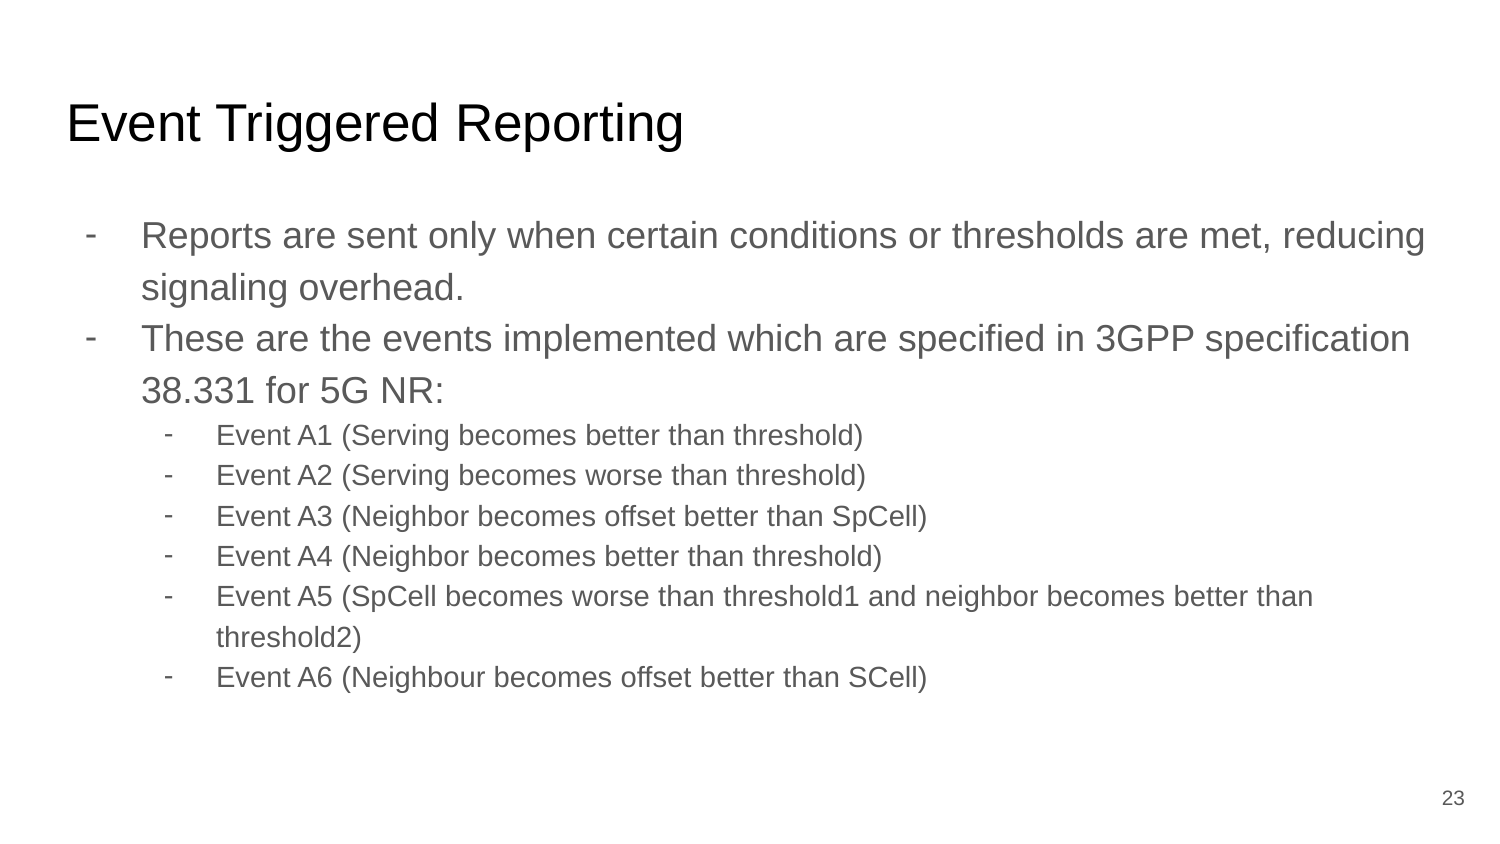

# Event Triggered Reporting
Reports are sent only when certain conditions or thresholds are met, reducing signaling overhead.
These are the events implemented which are specified in 3GPP specification 38.331 for 5G NR:
Event A1 (Serving becomes better than threshold)
Event A2 (Serving becomes worse than threshold)
Event A3 (Neighbor becomes offset better than SpCell)
Event A4 (Neighbor becomes better than threshold)
Event A5 (SpCell becomes worse than threshold1 and neighbor becomes better than threshold2)
Event A6 (Neighbour becomes offset better than SCell)
23